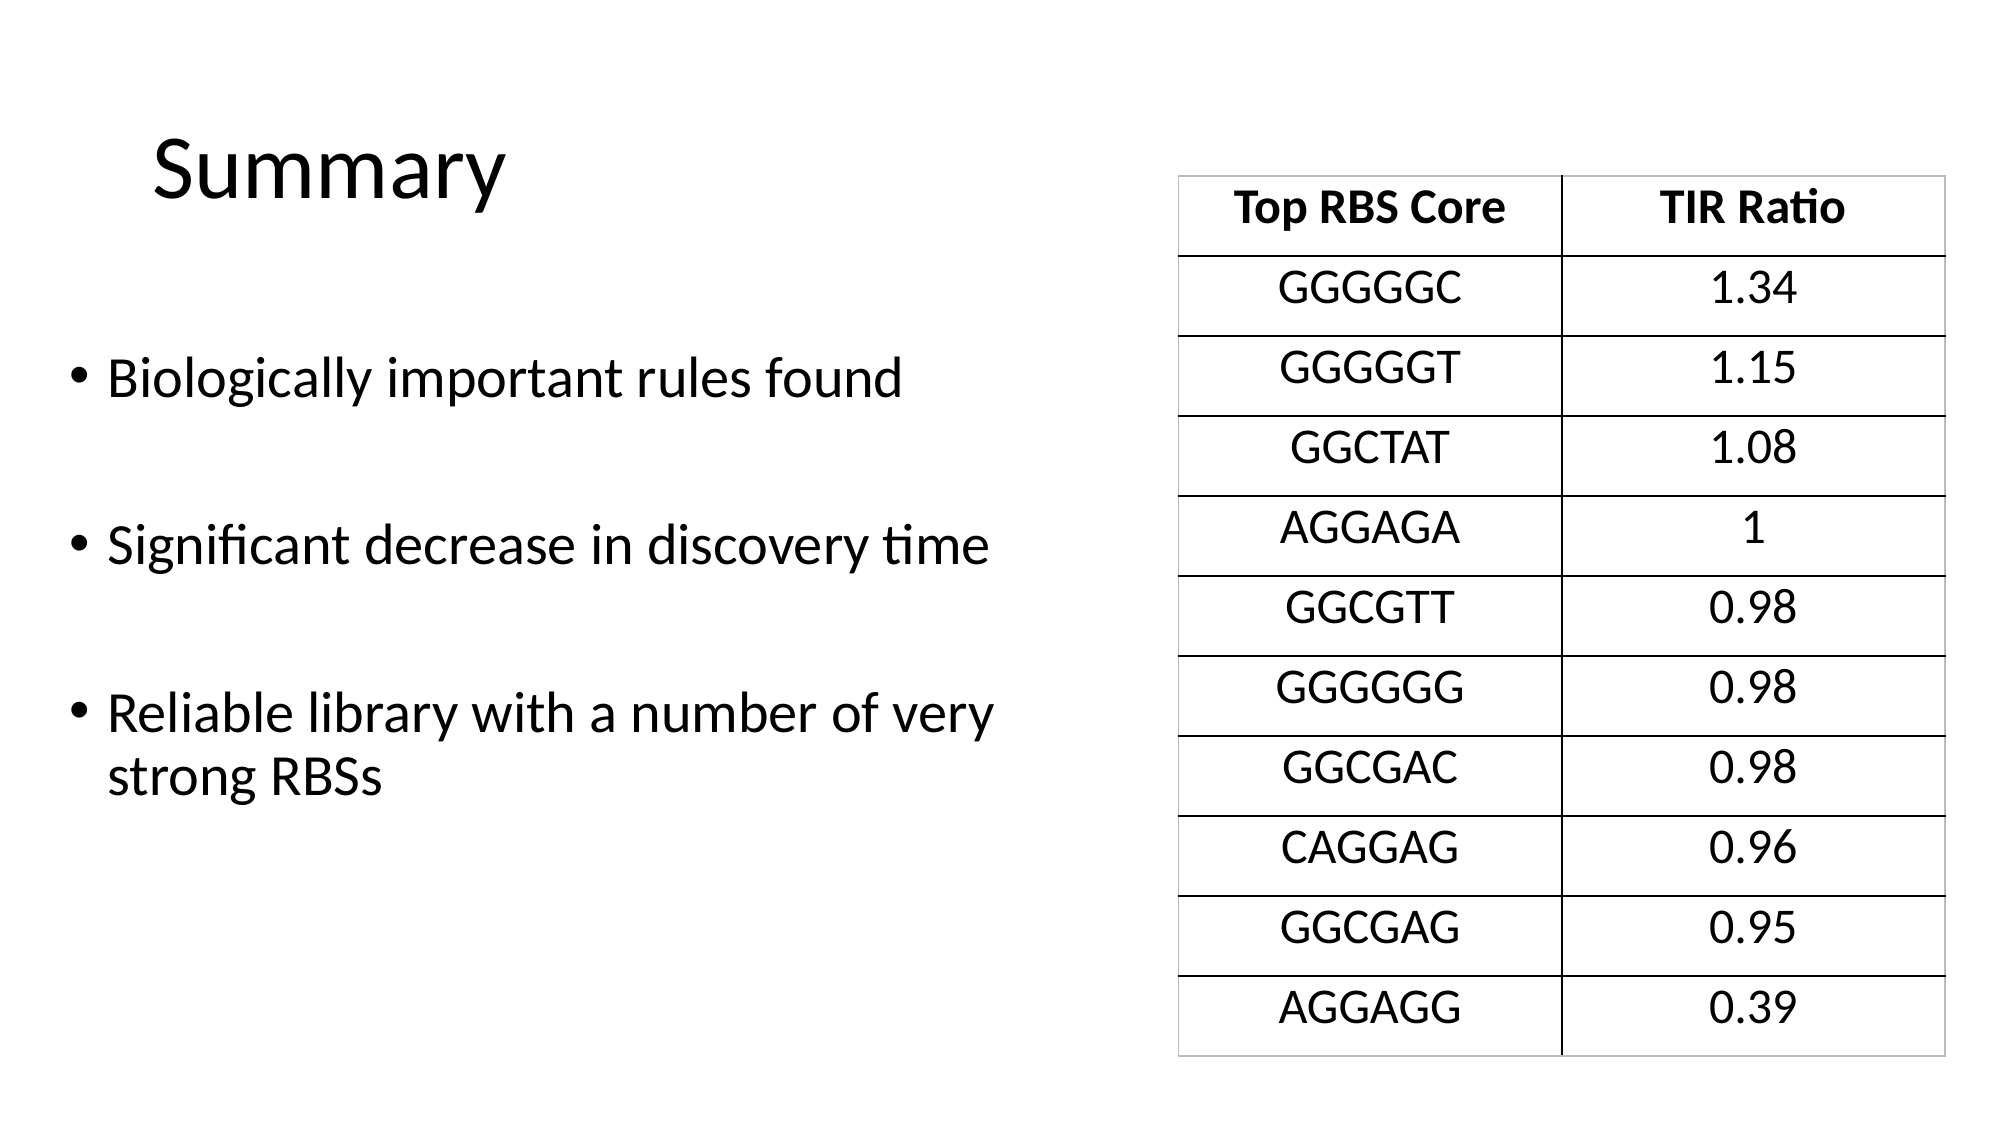

# Summary
| Top RBS Core | TIR Ratio |
| --- | --- |
| GGGGGC | 1.34 |
| GGGGGT | 1.15 |
| GGCTAT | 1.08 |
| AGGAGA | 1 |
| GGCGTT | 0.98 |
| GGGGGG | 0.98 |
| GGCGAC | 0.98 |
| CAGGAG | 0.96 |
| GGCGAG | 0.95 |
| AGGAGG | 0.39 |
Biologically important rules found

Significant decrease in discovery time

Reliable library with a number of very strong RBSs